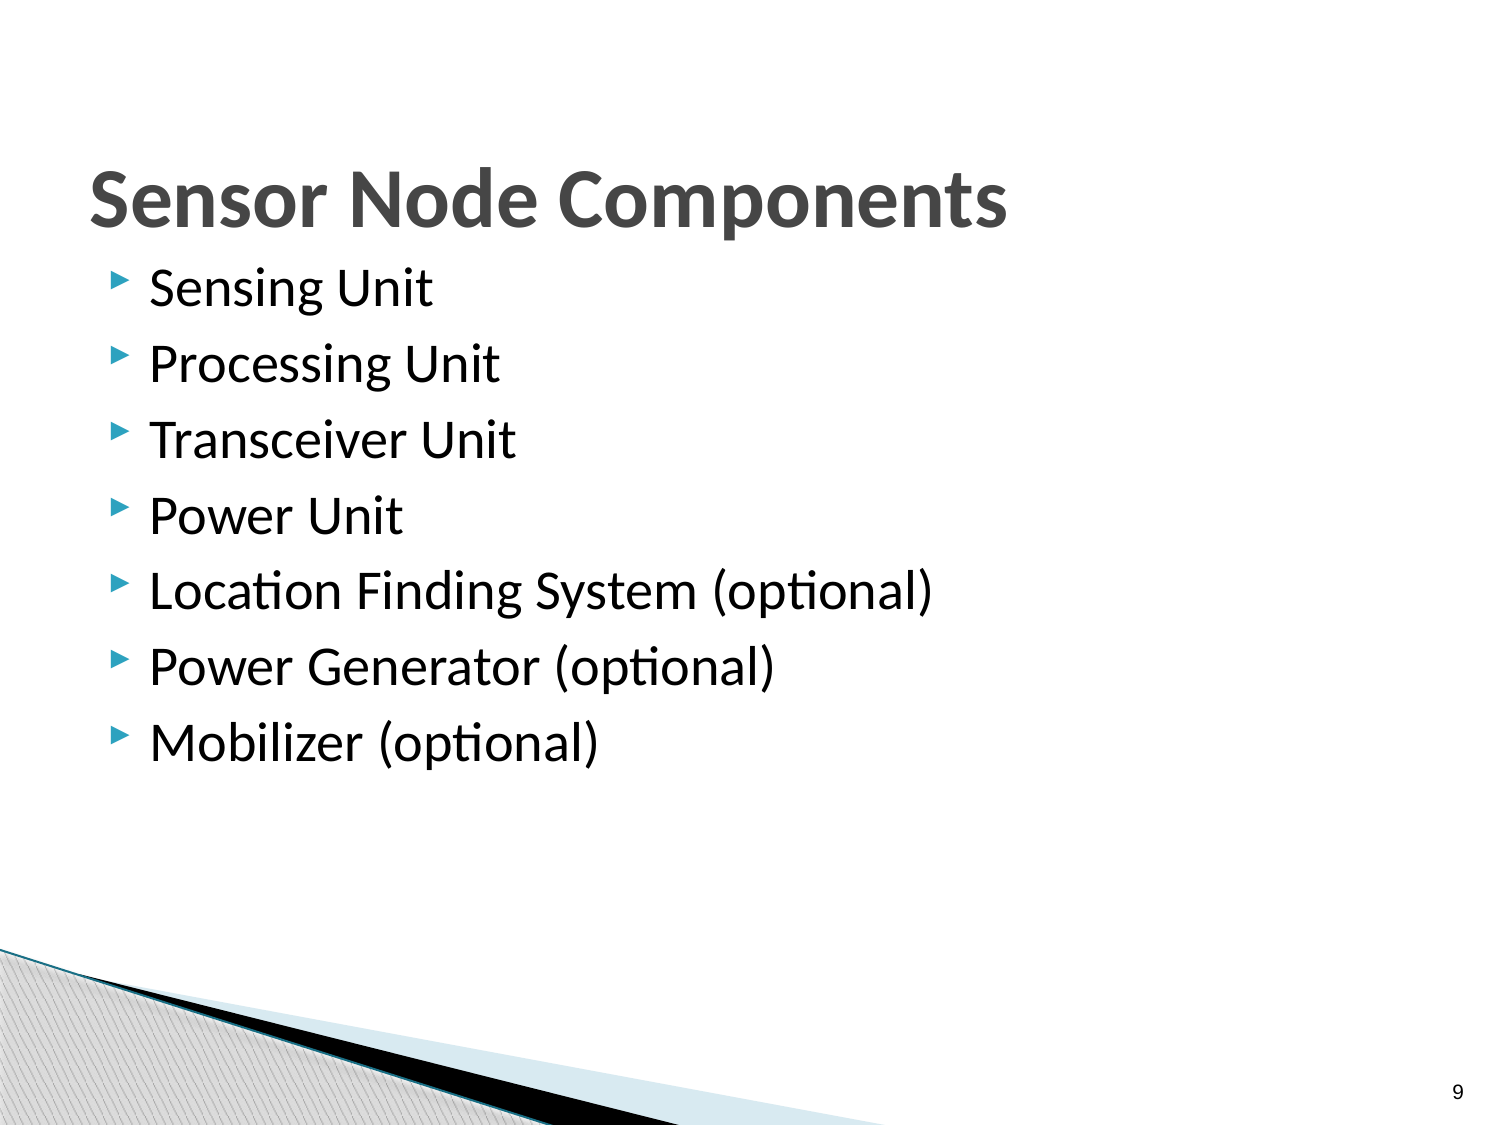

# Sensor Node Components
Sensing Unit
Processing Unit
Transceiver Unit
Power Unit
Location Finding System (optional)
Power Generator (optional)
Mobilizer (optional)

9